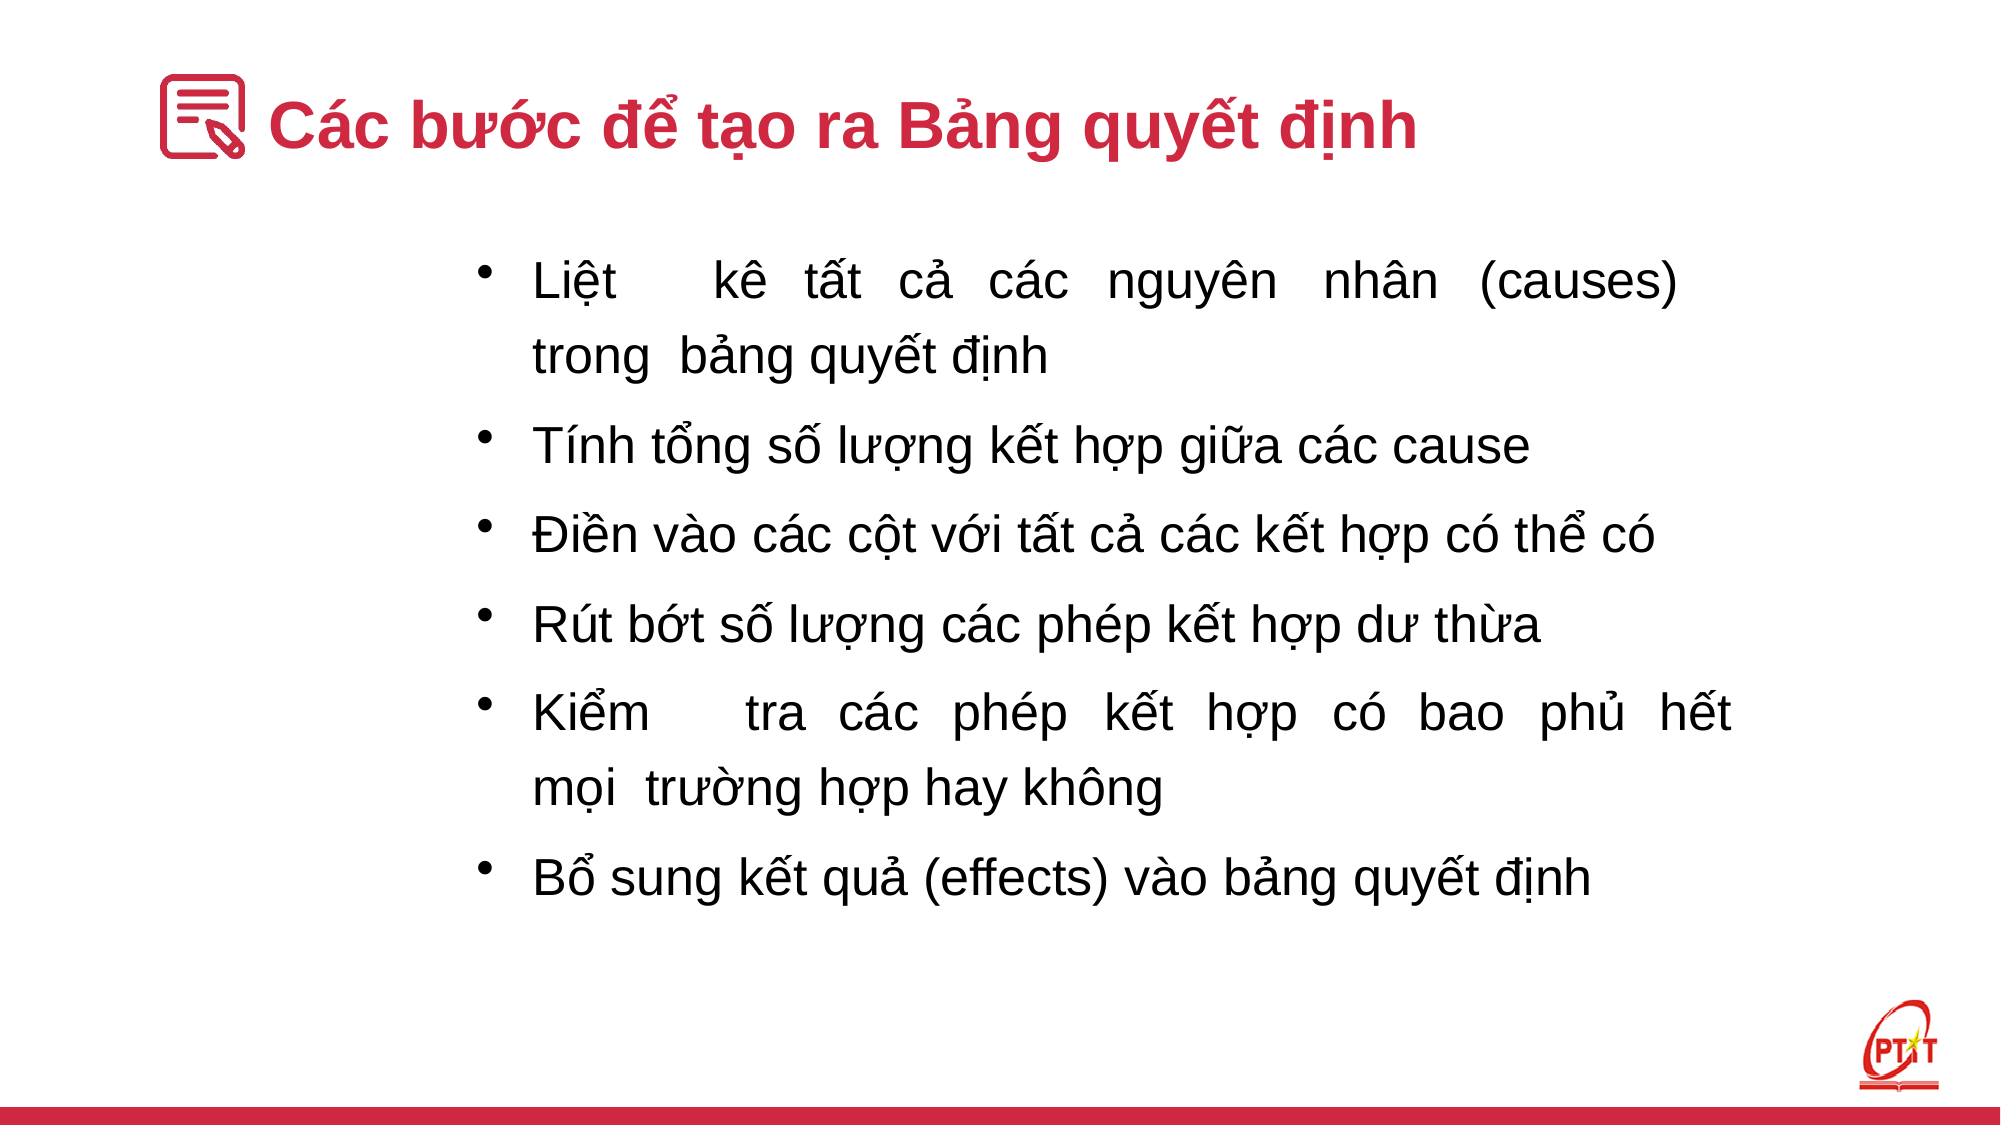

246
# Các bước để tạo ra Bảng quyết định
Liệt	kê	tất	cả	các	nguyên	nhân	(causes)	trong  bảng quyết định
Tính tổng số lượng kết hợp giữa các cause
Điền vào các cột với tất cả các kết hợp có thể có
Rút bớt số lượng các phép kết hợp dư thừa
Kiểm	tra	các	phép	kết	hợp	có	bao	phủ	hết	mọi  trường hợp hay không
Bổ sung kết quả (effects) vào bảng quyết định